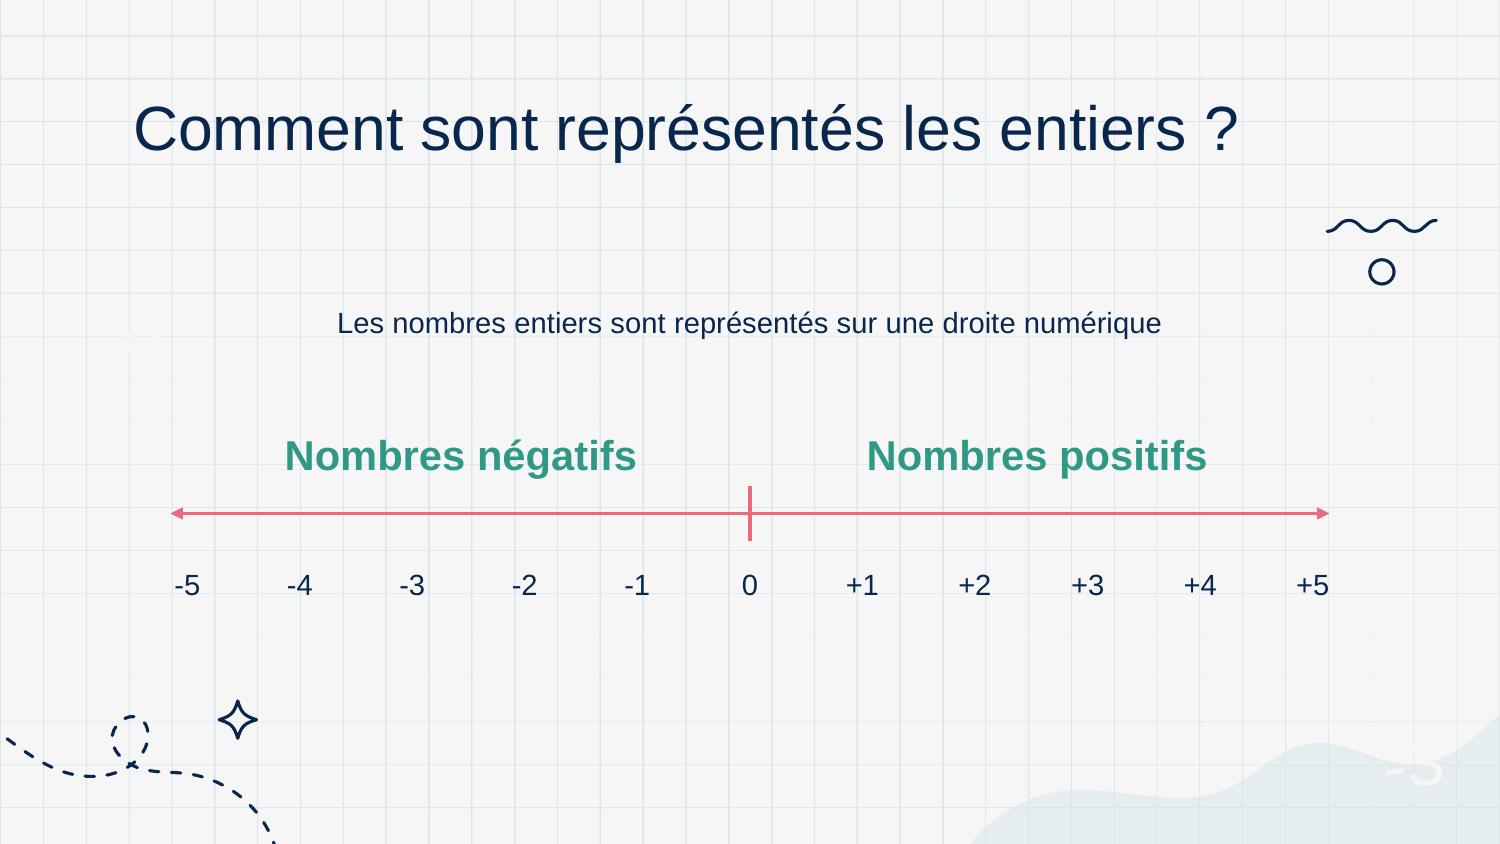

# Comment sont représentés les entiers ?

Les nombres entiers sont représentés sur une droite numérique
-9
Nombres négatifs
Nombres positifs
-5
-4
-3
-2
-1
0
+1
+2
+3
+4
+5

-3